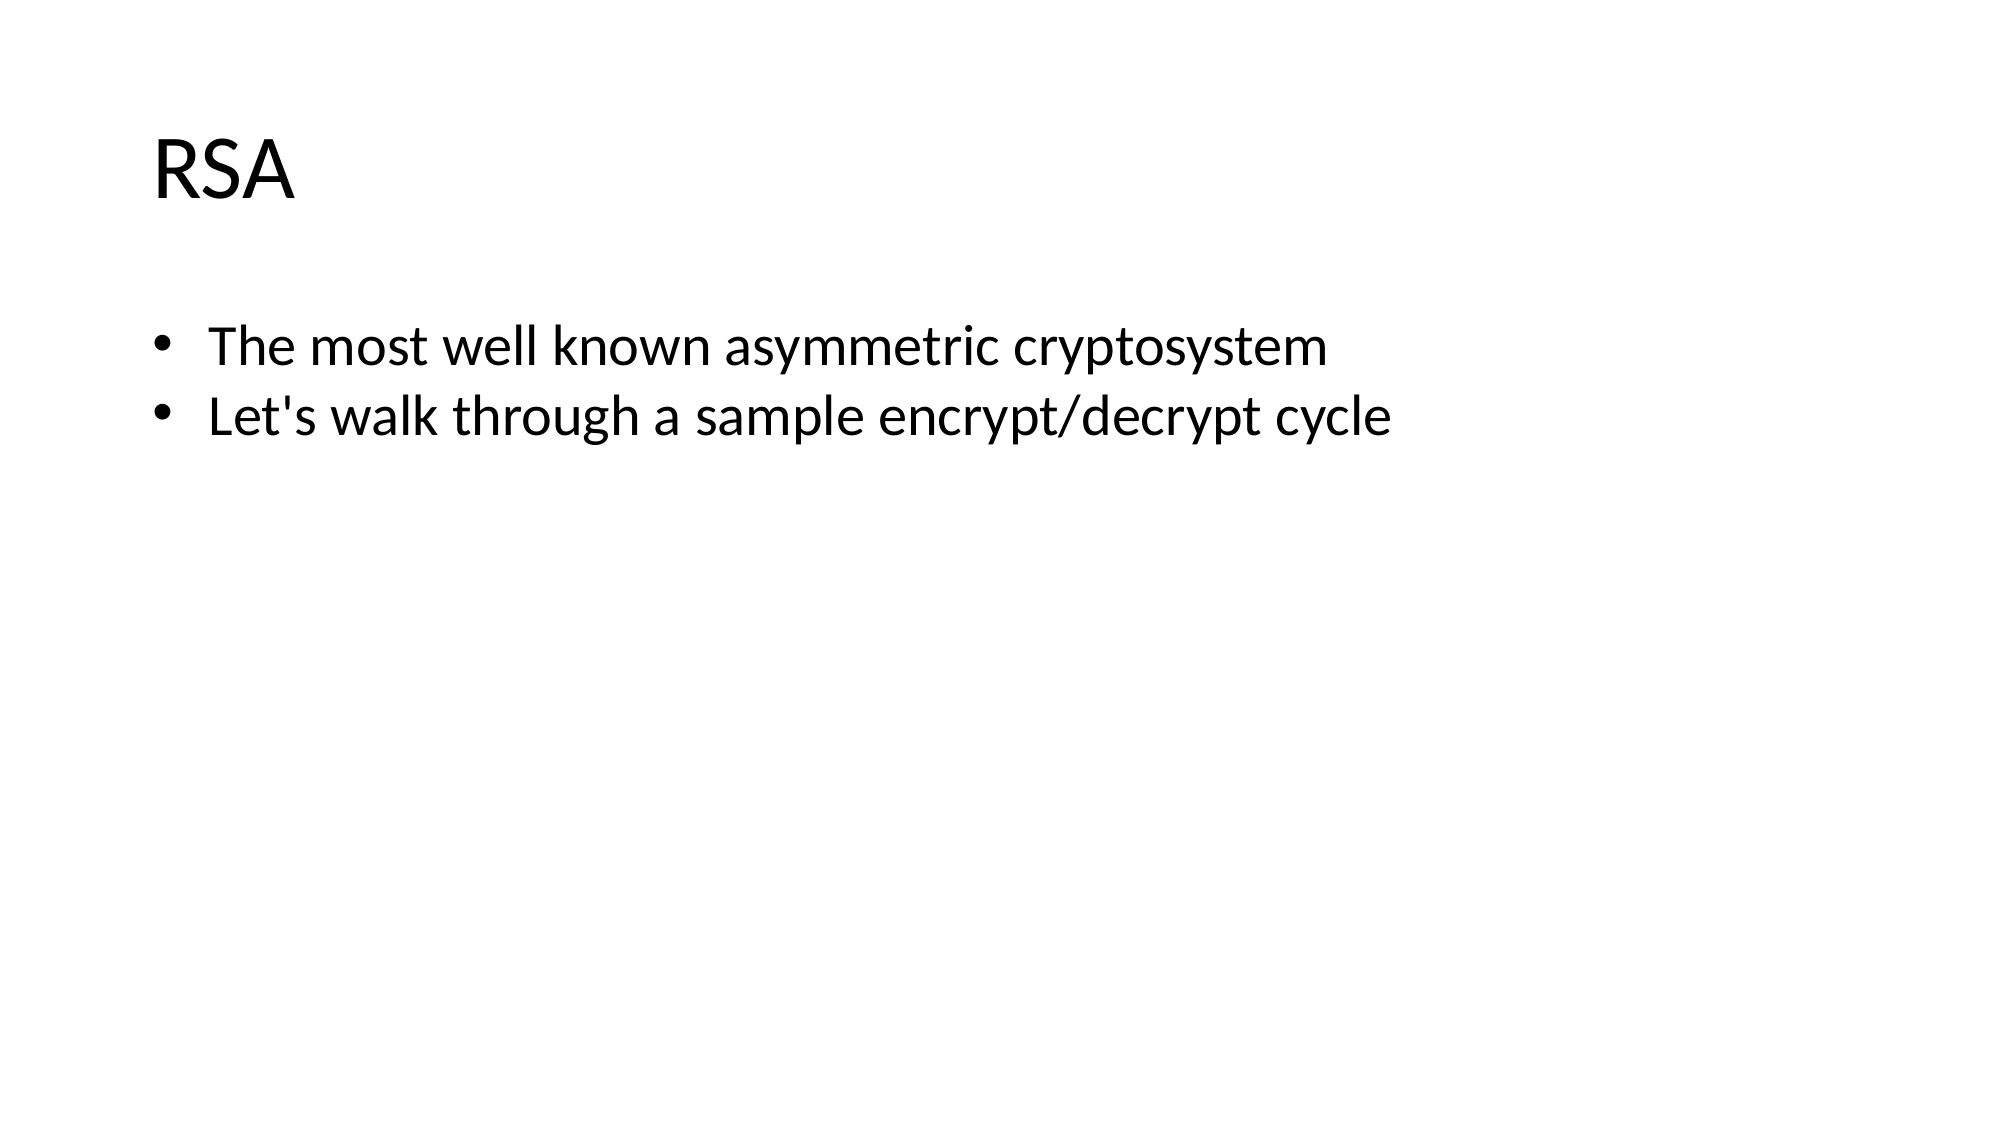

# RSA
The most well known asymmetric cryptosystem
Let's walk through a sample encrypt/decrypt cycle